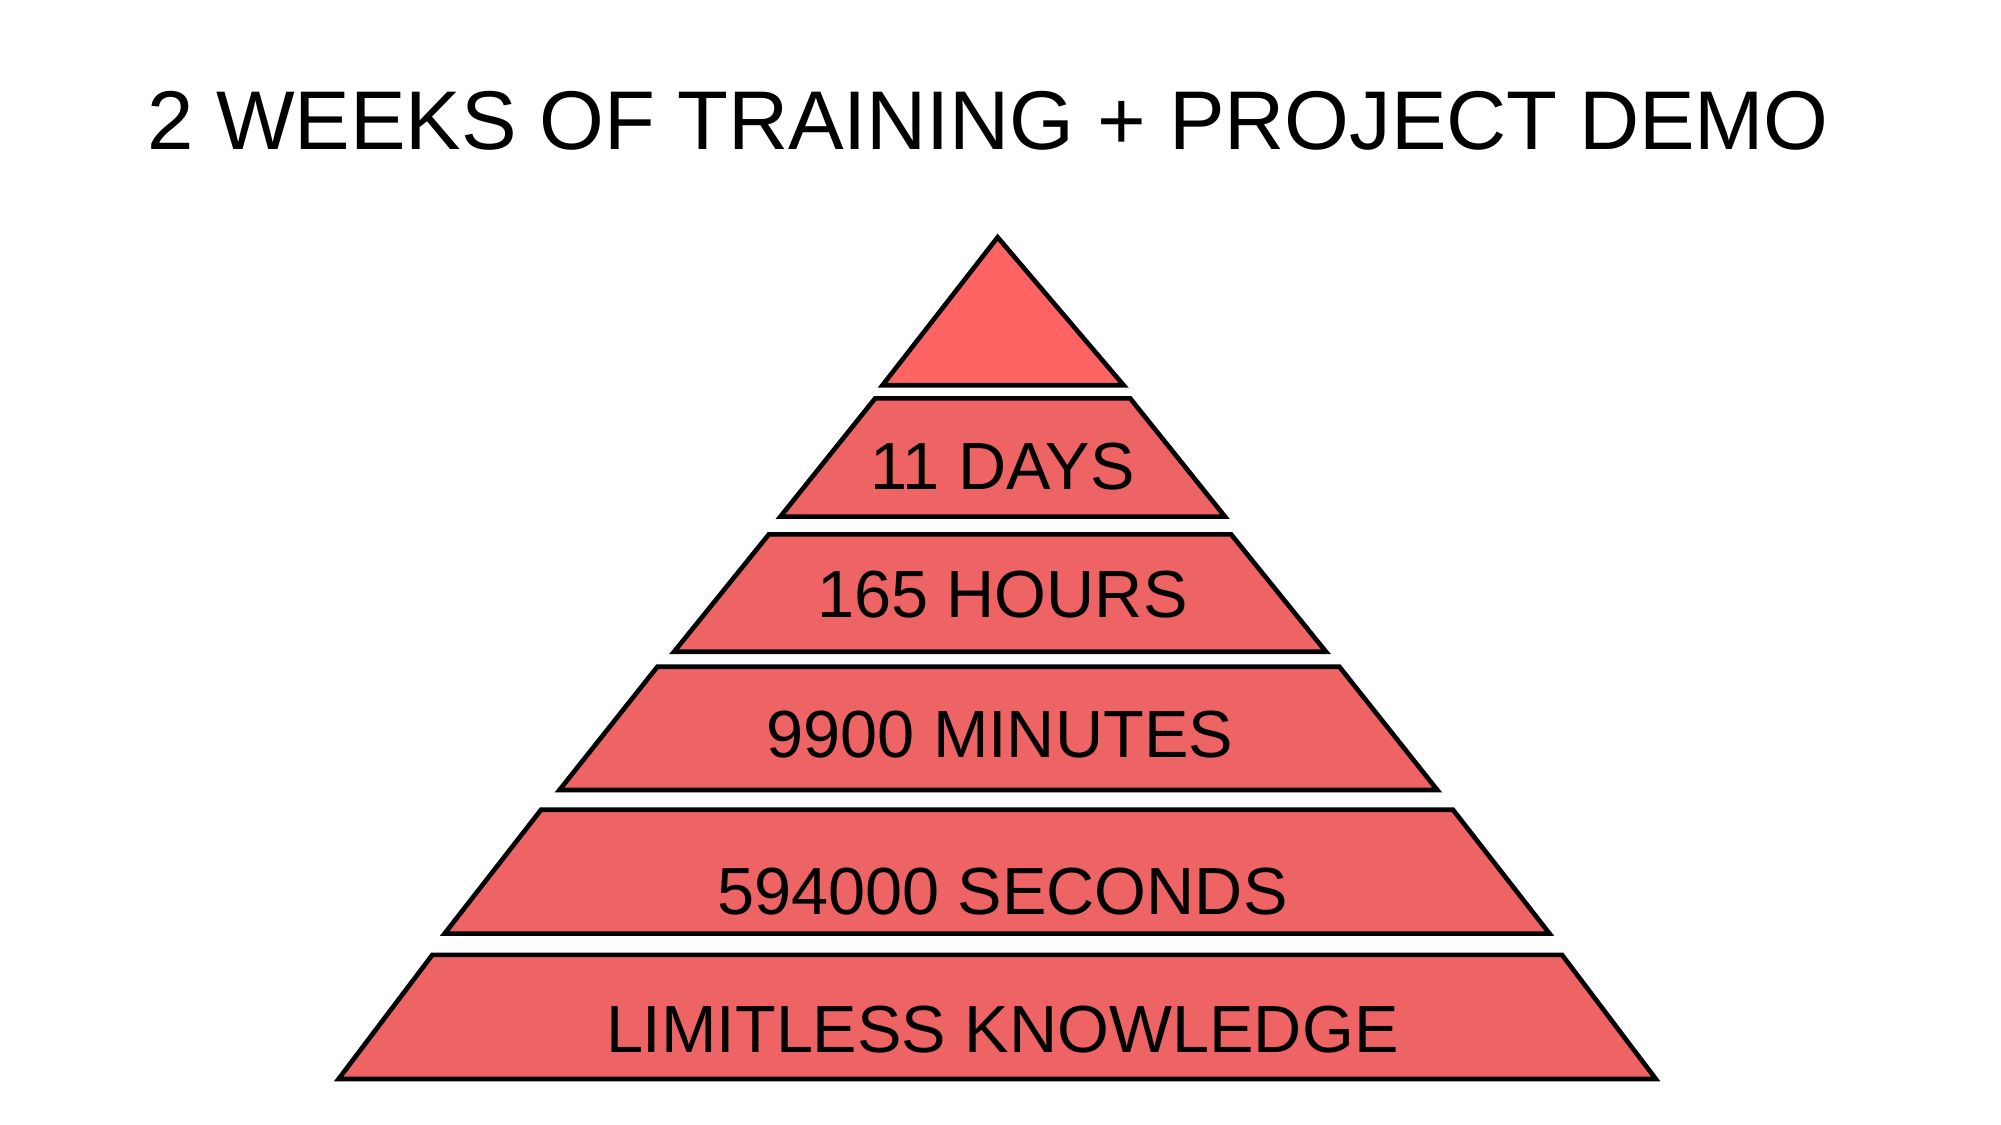

# 2 WEEKS OF TRAINING + PROJECT DEMO

11 DAYS

165 HOURS

9900 MINUTES

594000 SECONDS

LIMITLESS KNOWLEDGE